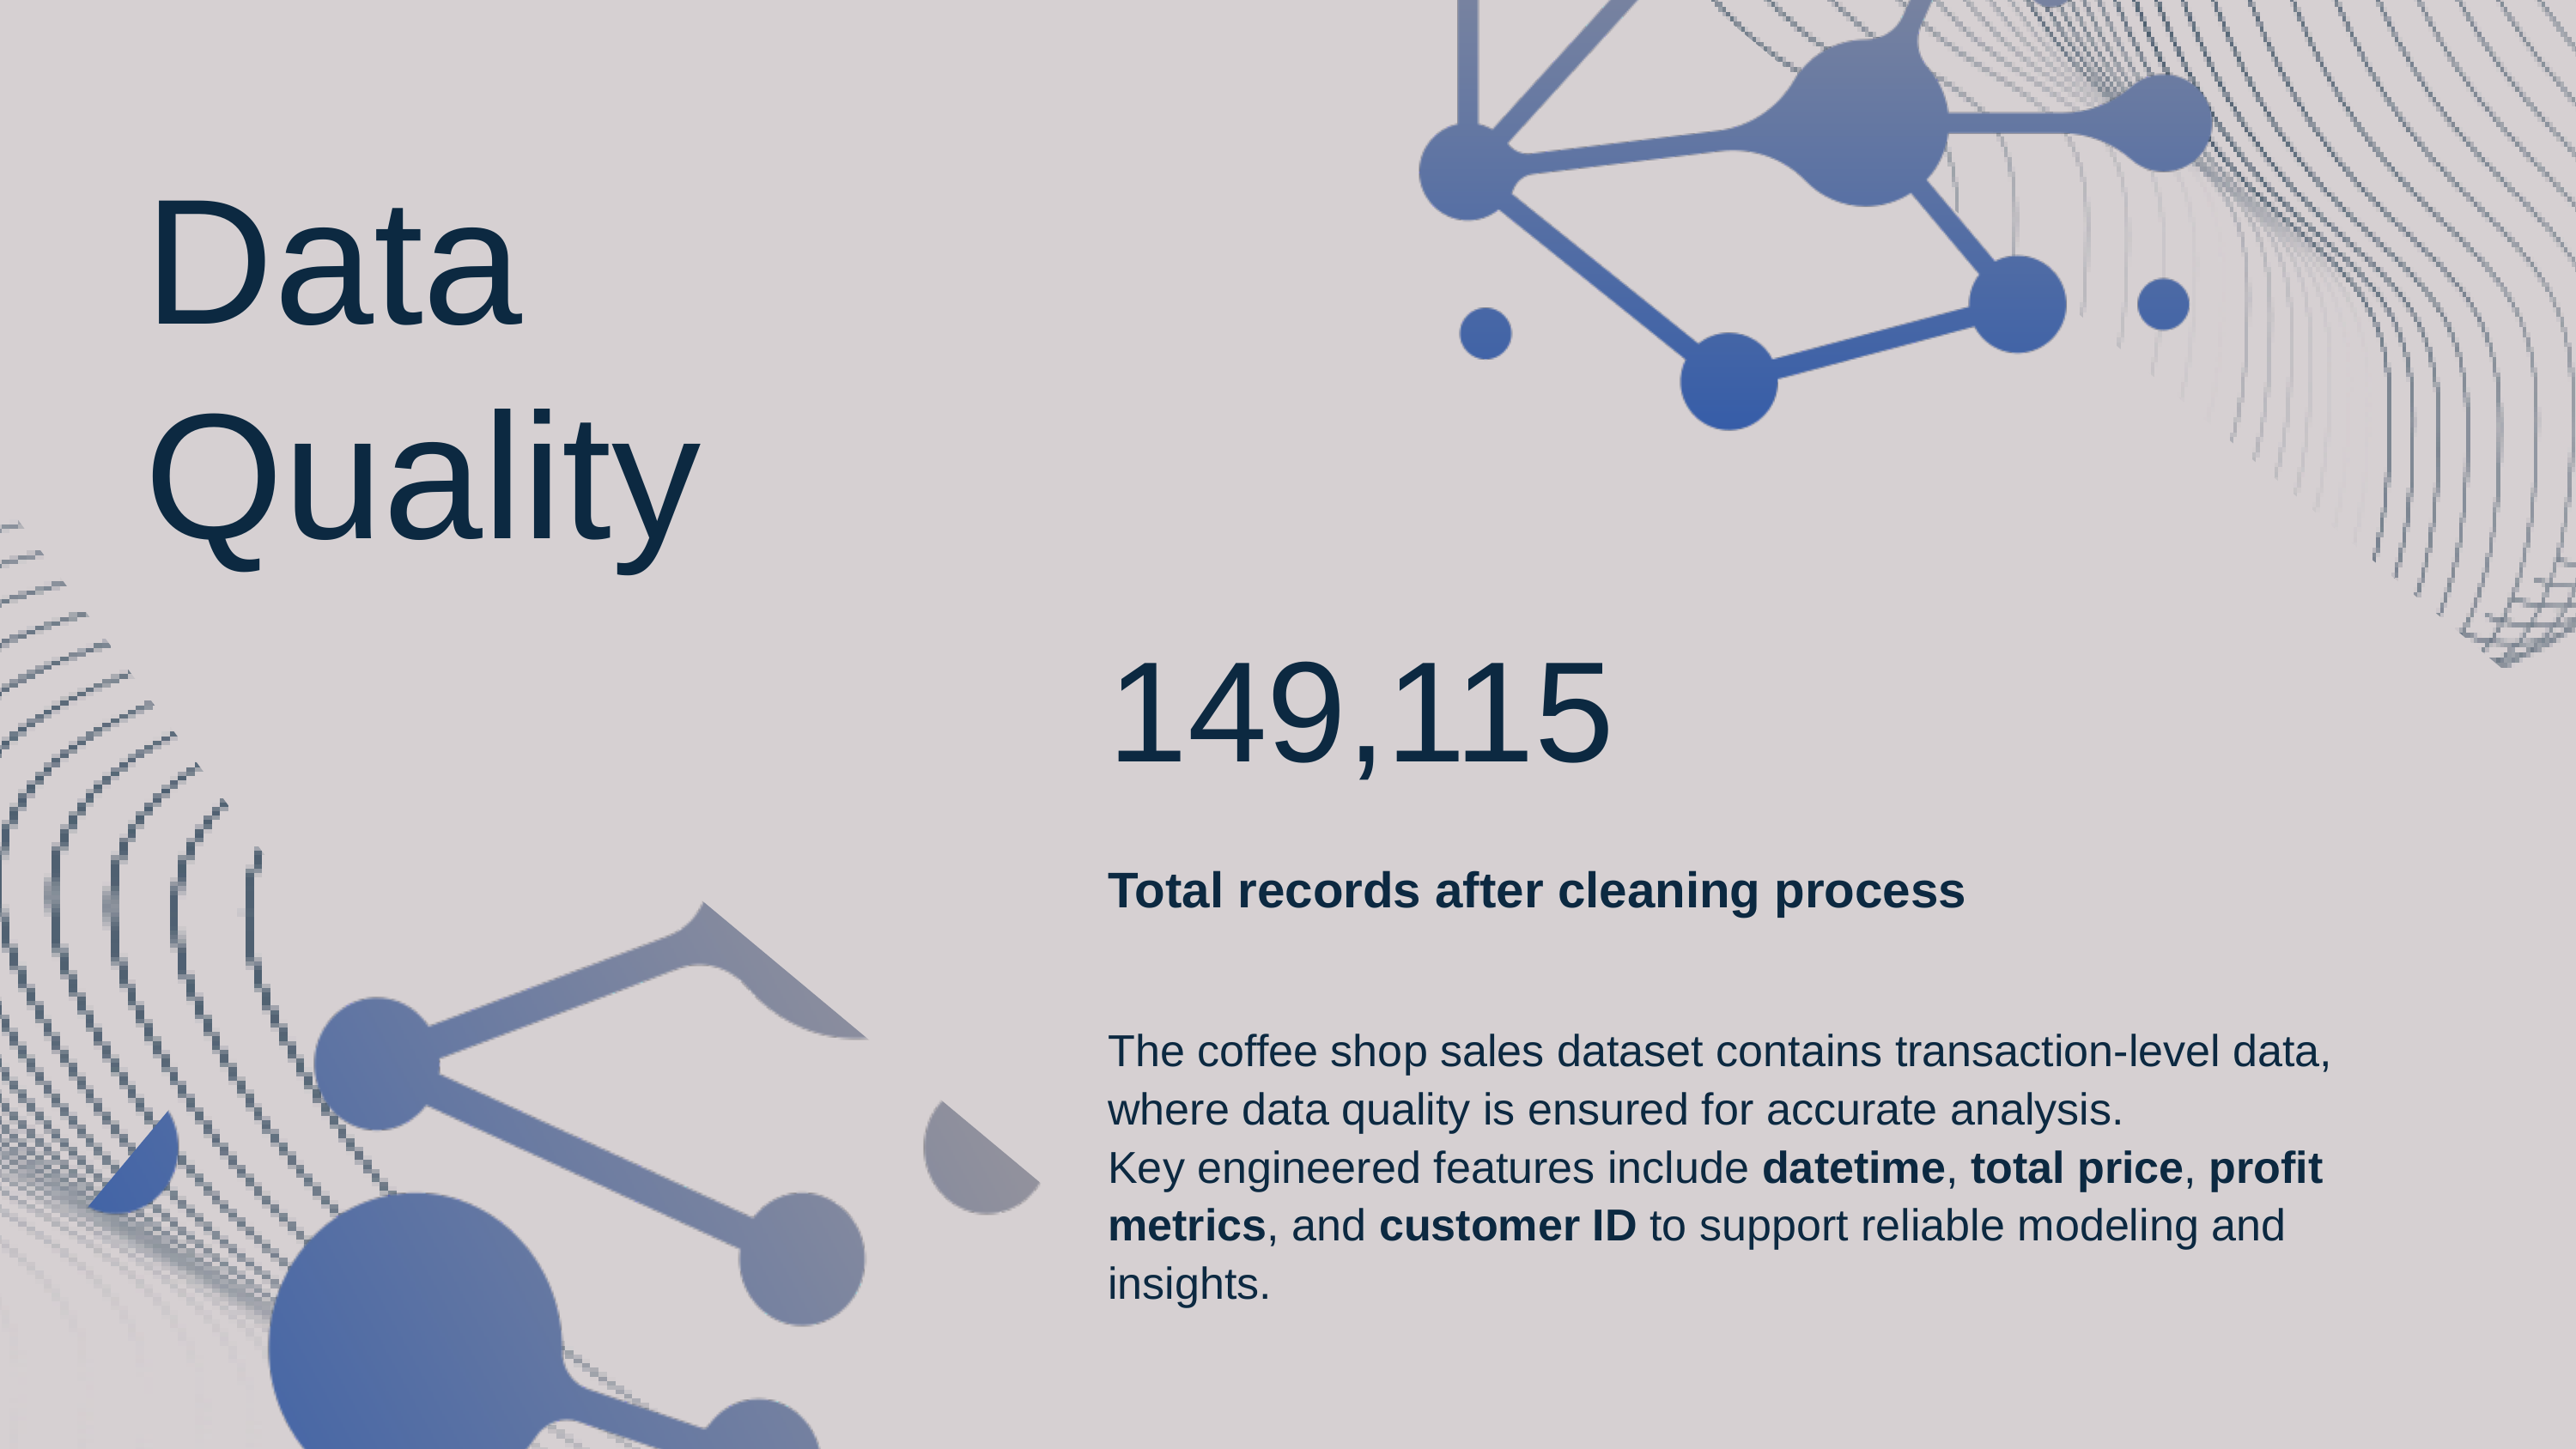

Data Quality

149,115
Total records after cleaning process
The coffee shop sales dataset contains transaction-level data, where data quality is ensured for accurate analysis.
Key engineered features include datetime, total price, profit metrics, and customer ID to support reliable modeling and insights.